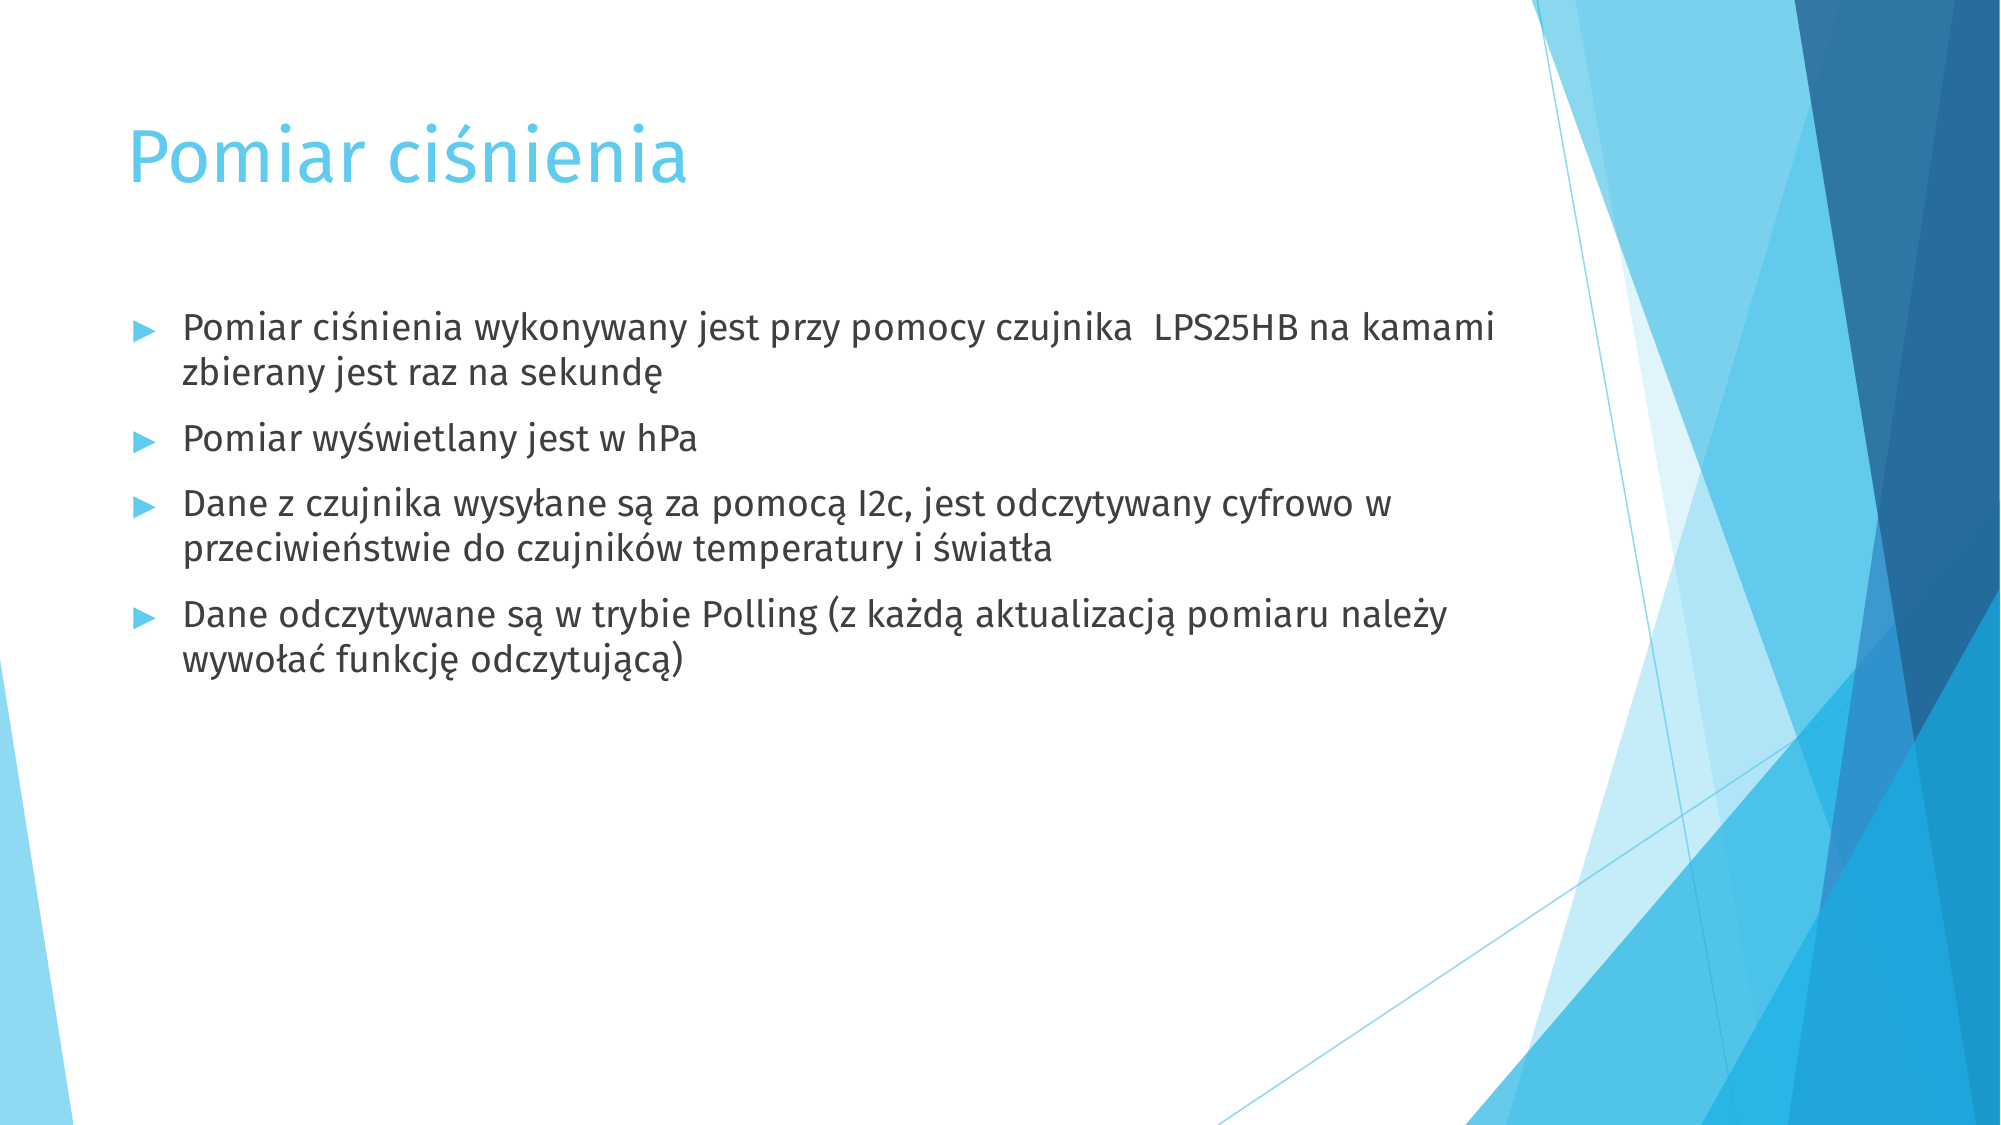

# Pomiar ciśnienia
Pomiar ciśnienia wykonywany jest przy pomocy czujnika  LPS25HB na kamami zbierany jest raz na sekundę
Pomiar wyświetlany jest w hPa
Dane z czujnika wysyłane są za pomocą I2c, jest odczytywany cyfrowo w przeciwieństwie do czujników temperatury i światła
Dane odczytywane są w trybie Polling (z każdą aktualizacją pomiaru należy wywołać funkcję odczytującą)